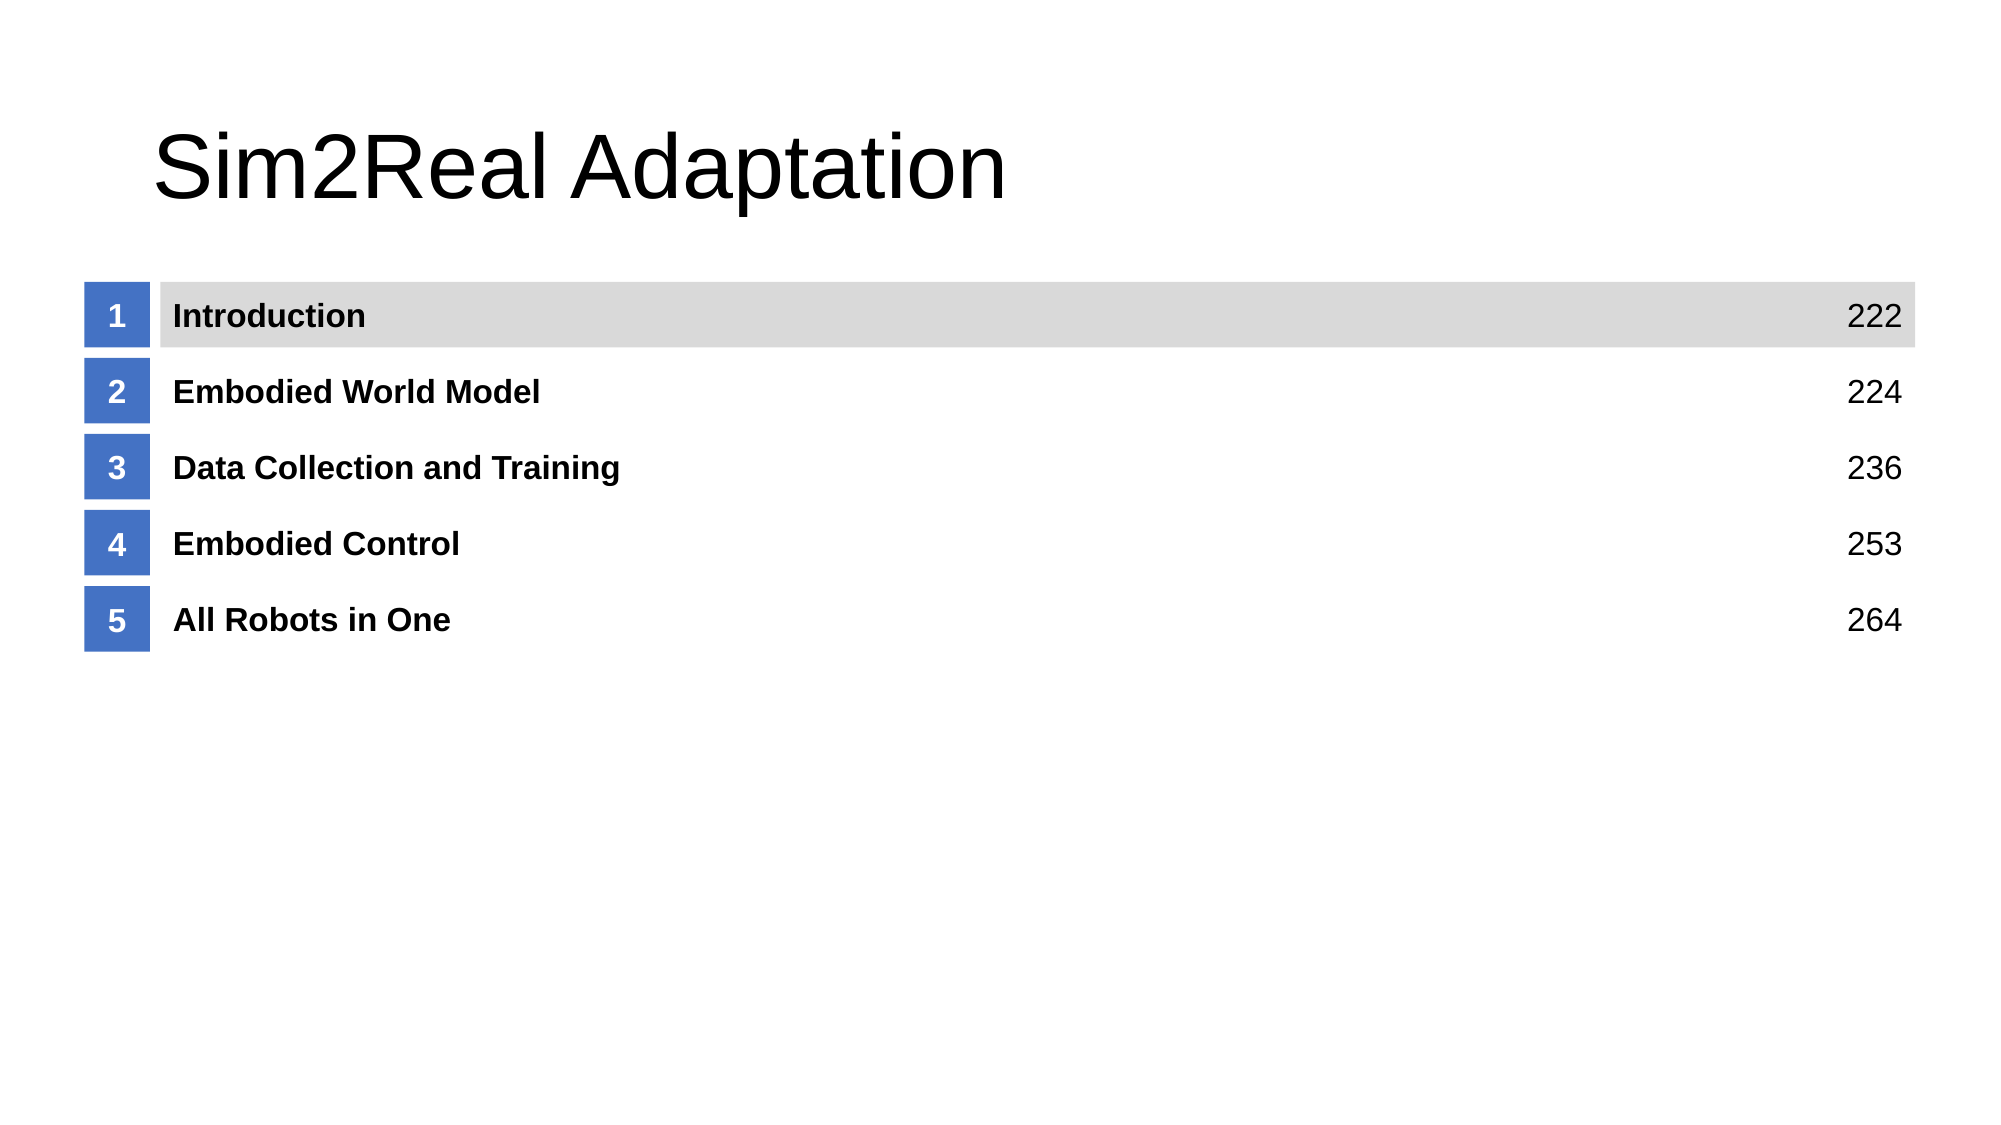

# Sim2Real Adaptation
1

Introduction
222
2
Embodied World Model
224
3
Data Collection and Training
236
4
Embodied Control
253
5
All Robots in One
264